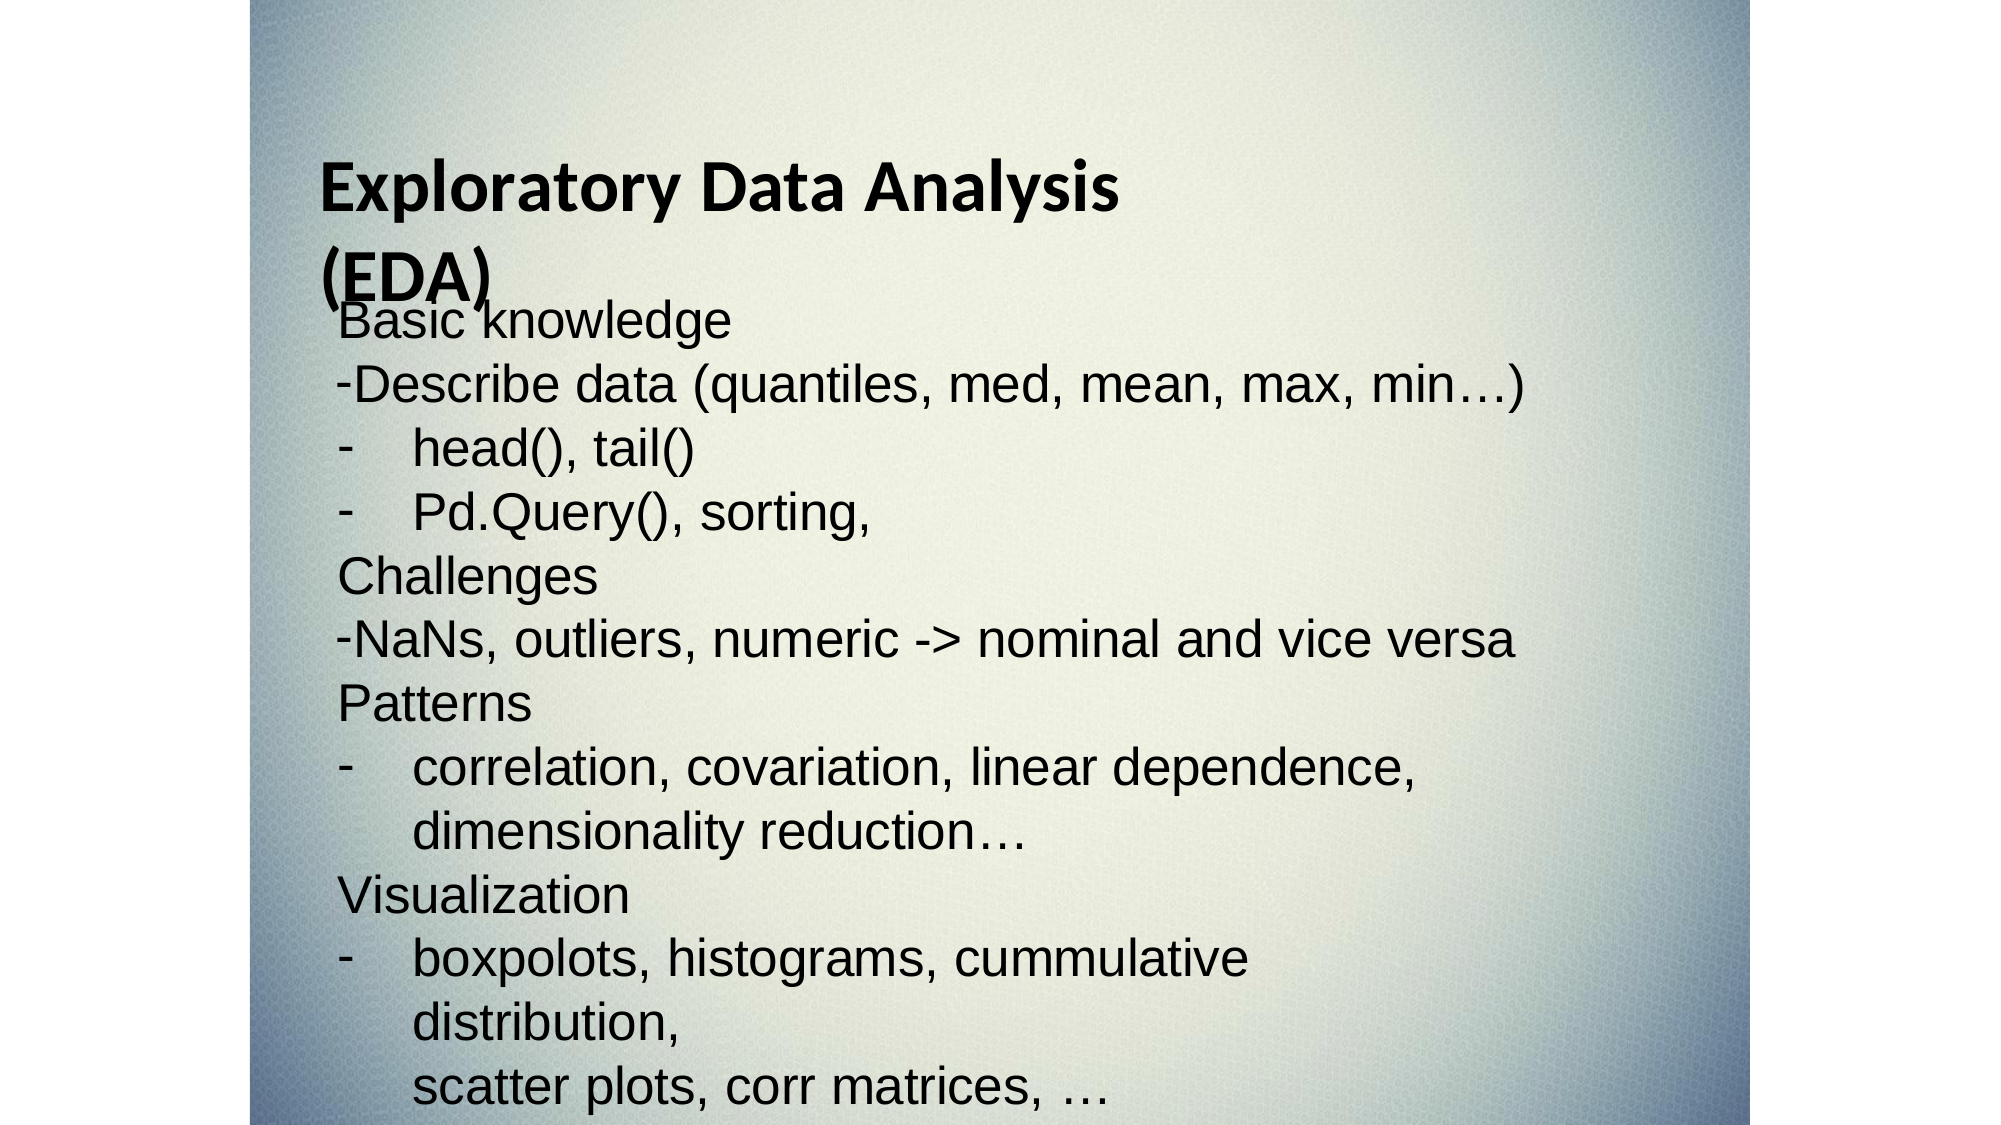

Exploratory Data Analysis (EDA)
Basic knowledge
Describe data (quantiles, med, mean, max, min…)
head(), tail()
Pd.Query(), sorting,
Challenges
NaNs, outliers, numeric -> nominal and vice versa Patterns
correlation, covariation, linear dependence, dimensionality reduction…
Visualization
boxpolots, histograms, cummulative distribution,
scatter plots, corr matrices, …